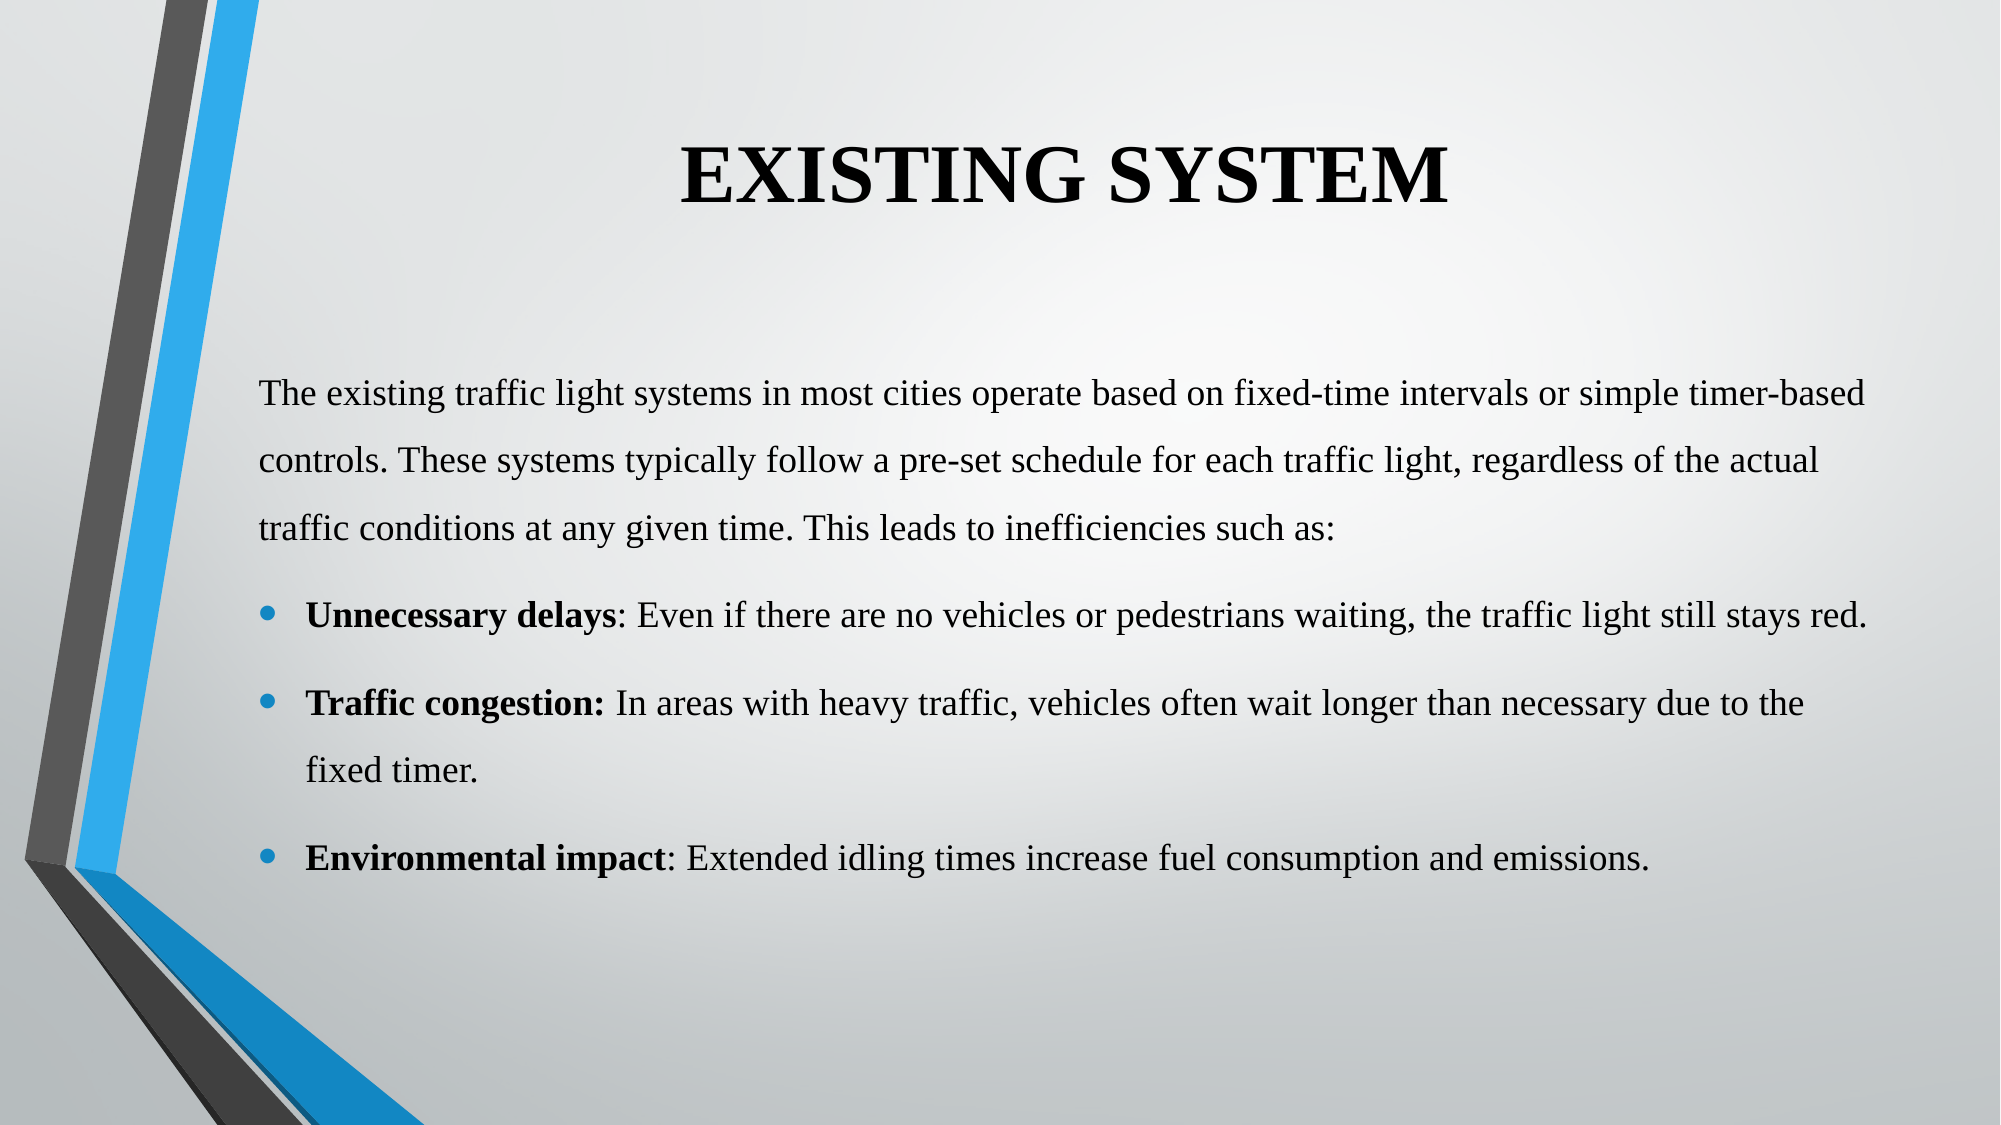

# EXISTING SYSTEM
The existing traffic light systems in most cities operate based on fixed-time intervals or simple timer-based controls. These systems typically follow a pre-set schedule for each traffic light, regardless of the actual traffic conditions at any given time. This leads to inefficiencies such as:
Unnecessary delays: Even if there are no vehicles or pedestrians waiting, the traffic light still stays red.
Traffic congestion: In areas with heavy traffic, vehicles often wait longer than necessary due to the fixed timer.
Environmental impact: Extended idling times increase fuel consumption and emissions.